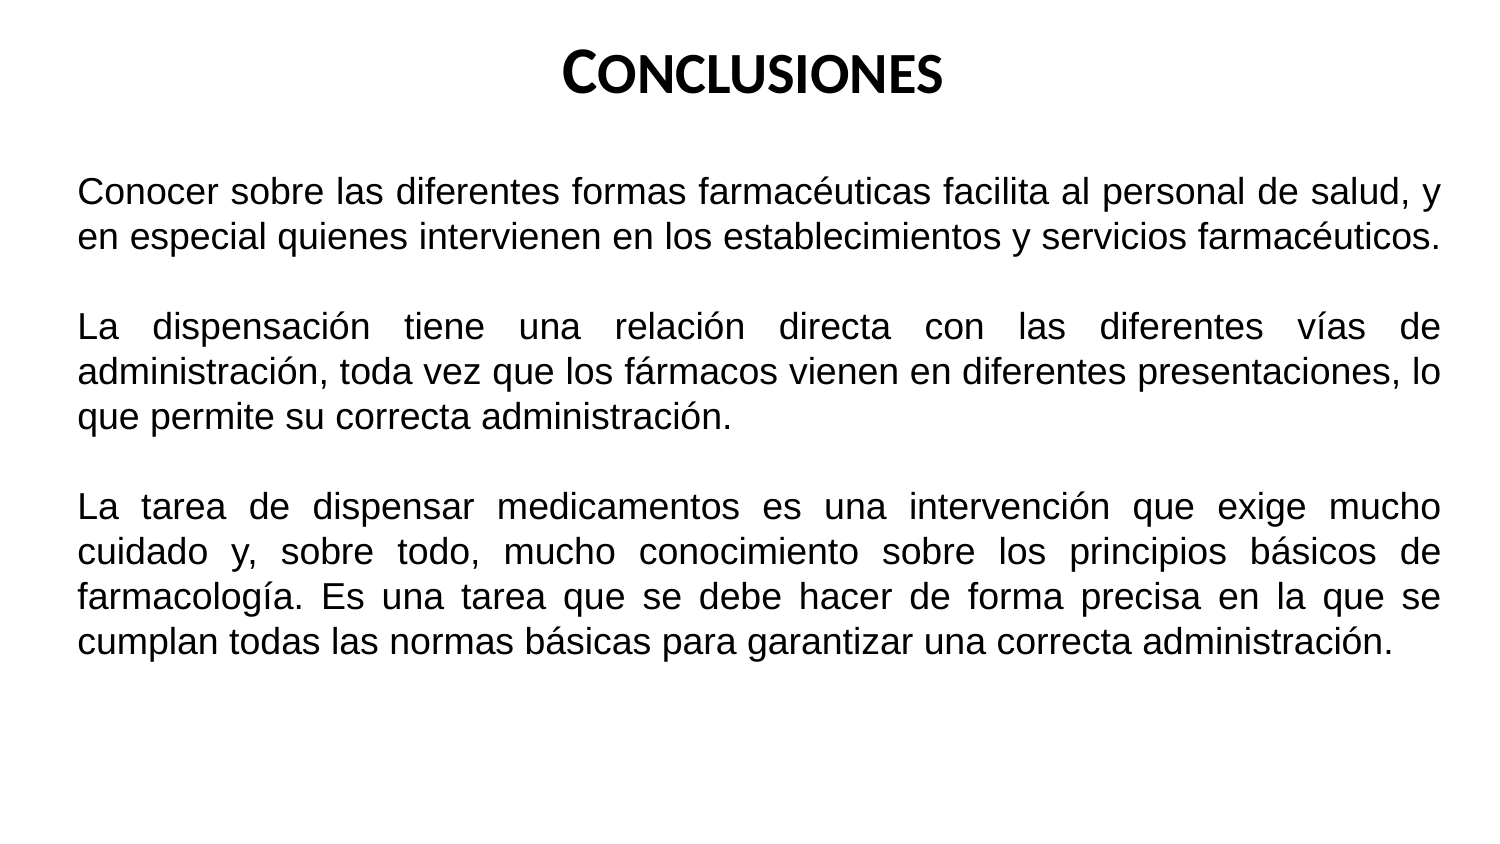

CONCLUSIONES

Conocer sobre las diferentes formas farmacéuticas facilita al personal de salud, y en especial quienes intervienen en los establecimientos y servicios farmacéuticos.

La dispensación tiene una relación directa con las diferentes vías de administración, toda vez que los fármacos vienen en diferentes presentaciones, lo que permite su correcta administración.

La tarea de dispensar medicamentos es una intervención que exige mucho cuidado y, sobre todo, mucho conocimiento sobre los principios básicos de farmacología. Es una tarea que se debe hacer de forma precisa en la que se cumplan todas las normas básicas para garantizar una correcta administración.